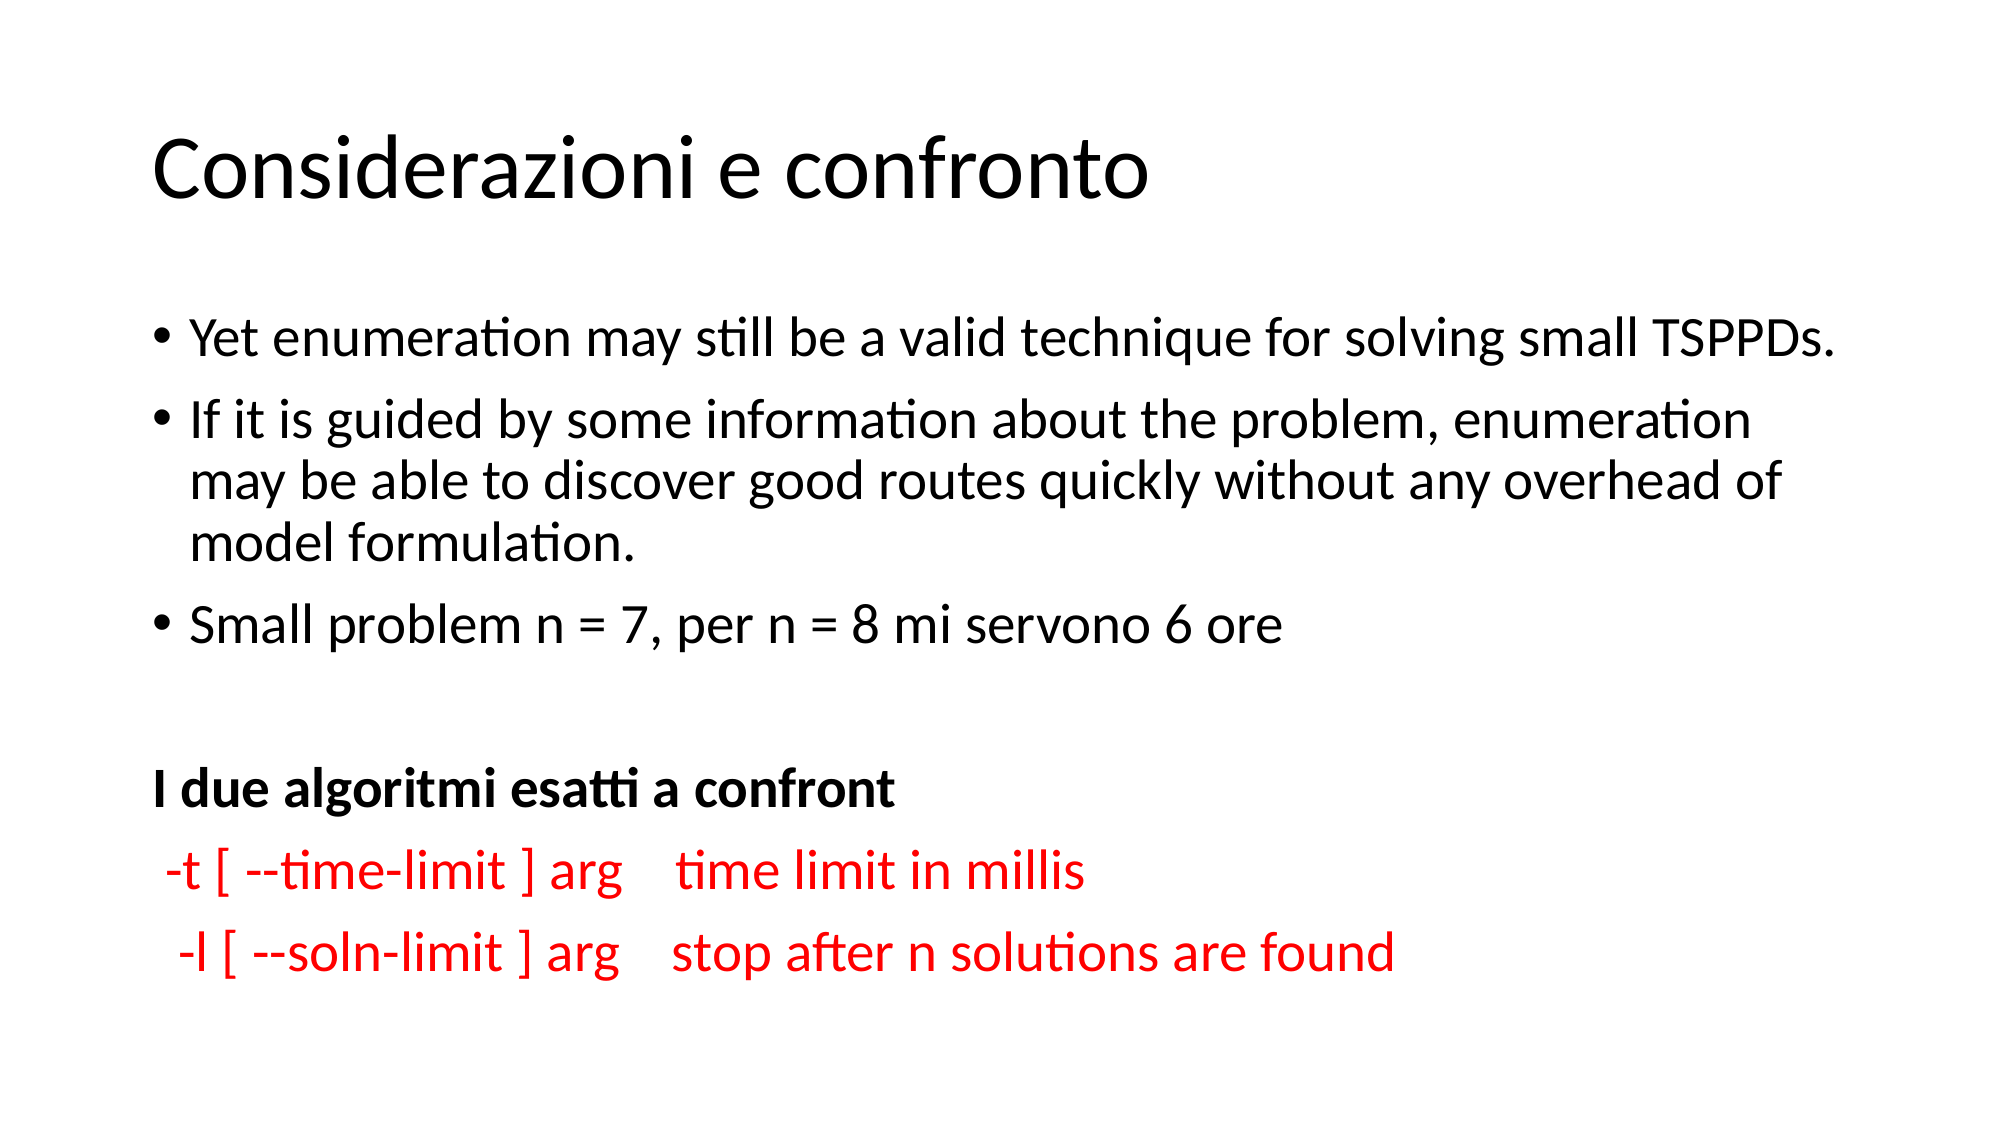

# Considerazioni e confronto
Yet enumeration may still be a valid technique for solving small TSPPDs.
If it is guided by some information about the problem, enumeration may be able to discover good routes quickly without any overhead of model formulation.
Small problem n = 7, per n = 8 mi servono 6 ore

I due algoritmi esatti a confront
 -t [ --time-limit ] arg    time limit in millis
  -l [ --soln-limit ] arg    stop after n solutions are found